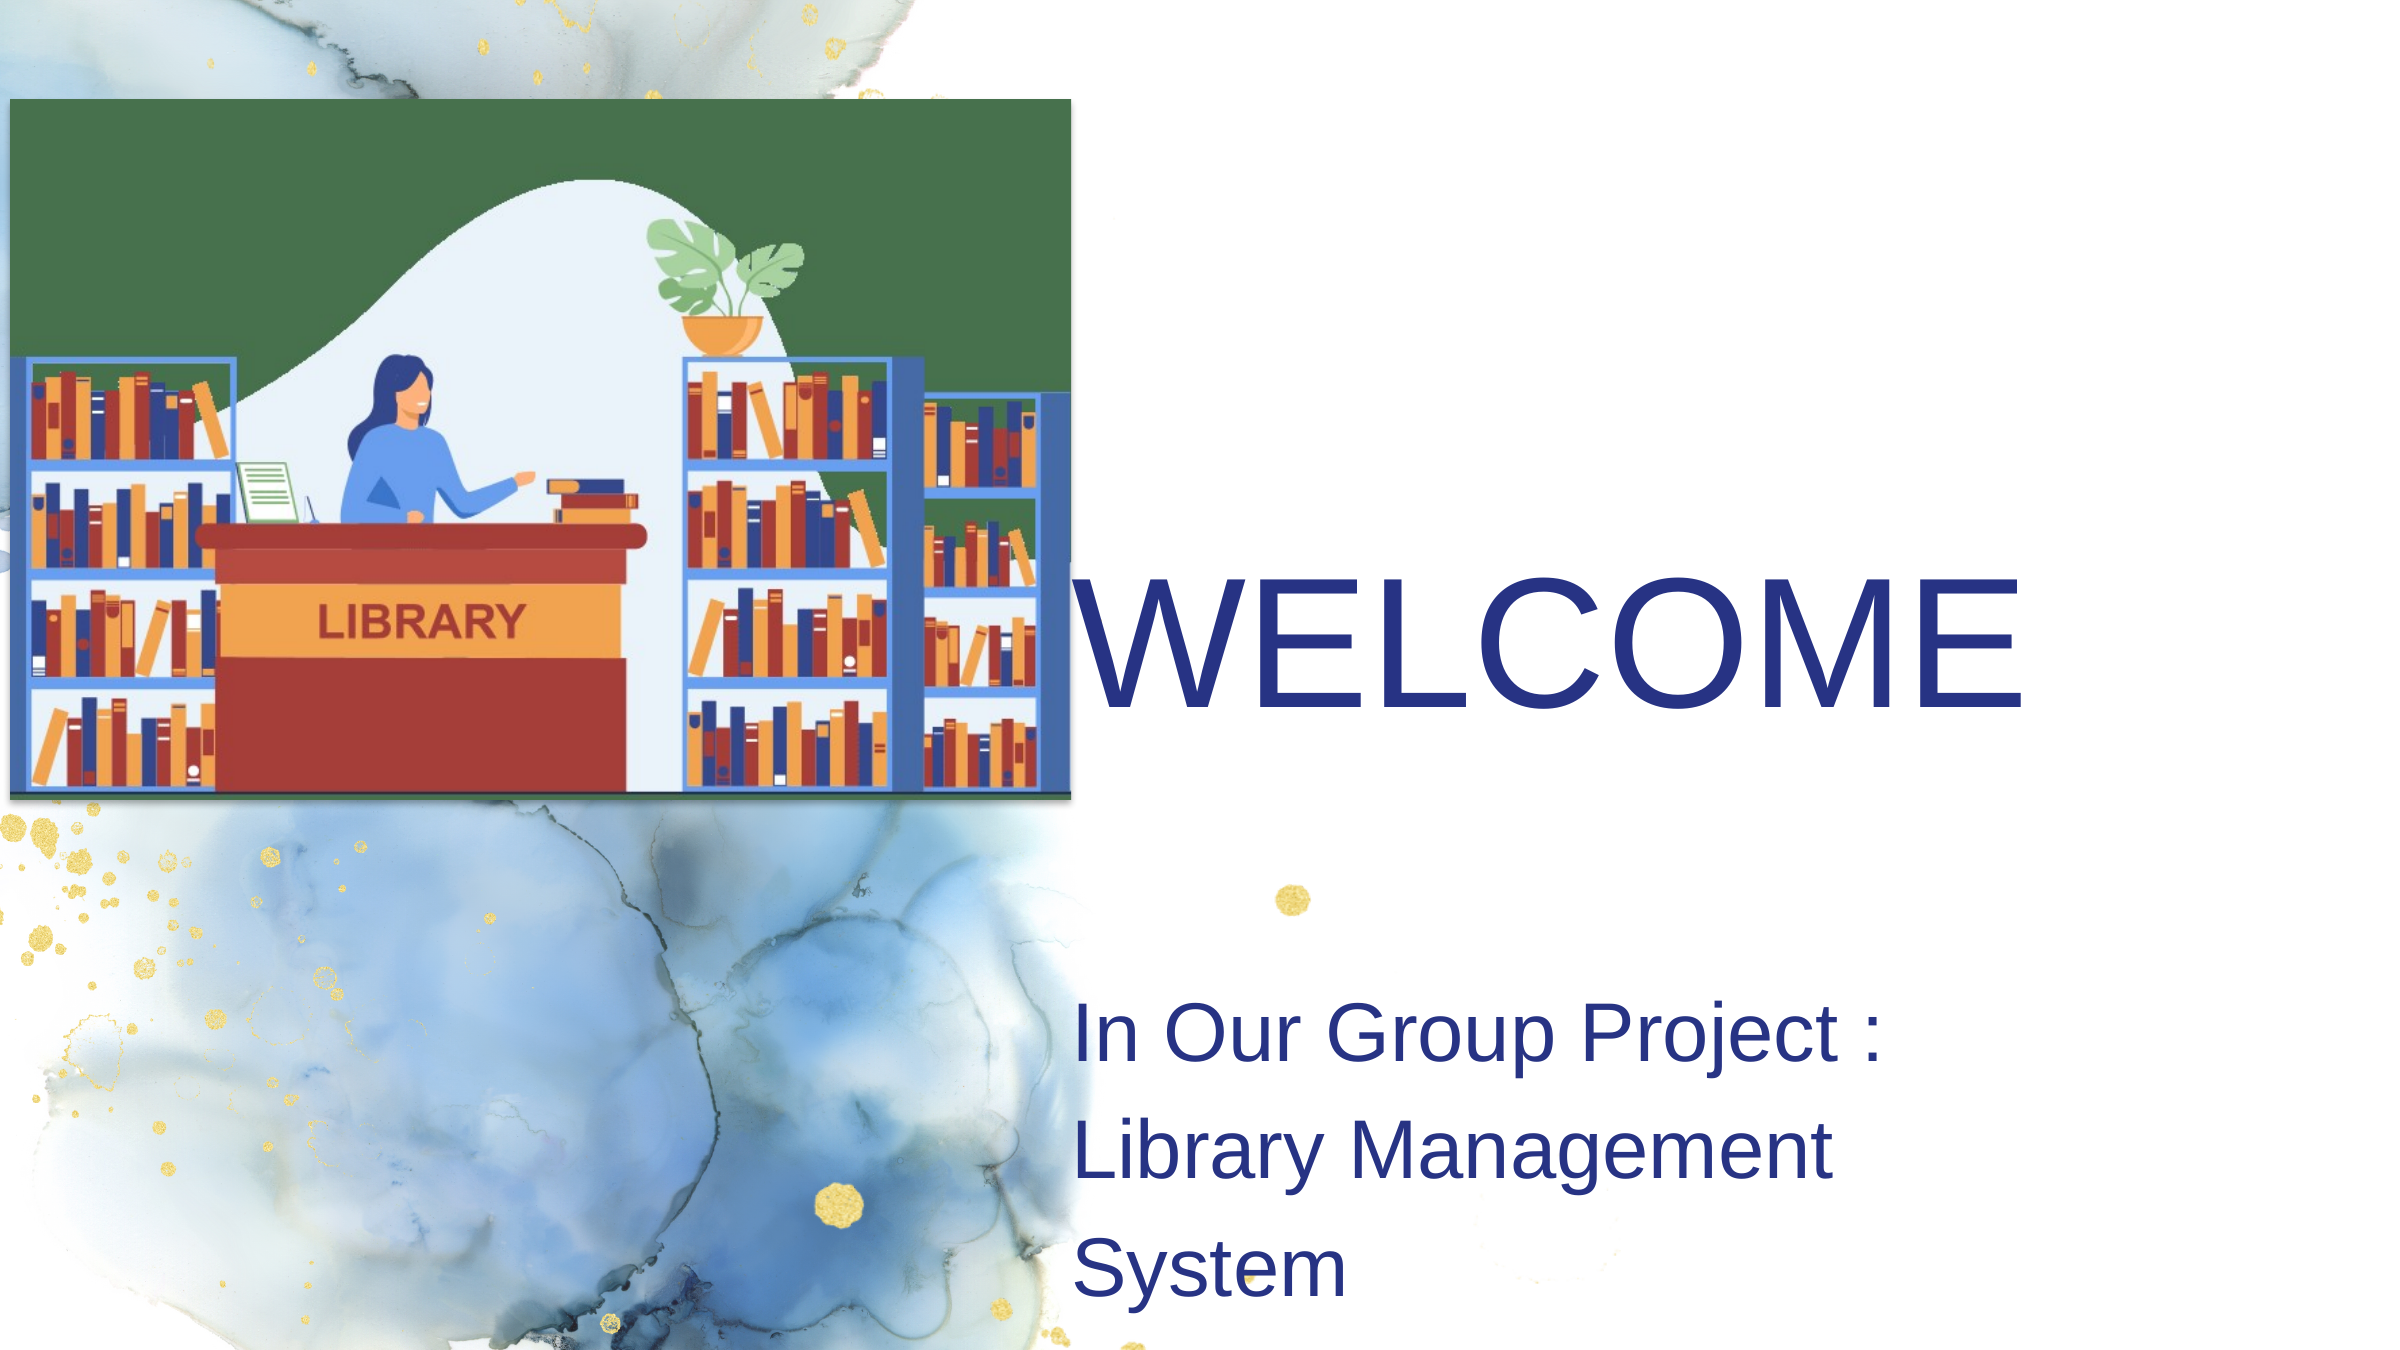

WELCOME

In Our Group Project :
Library Management System